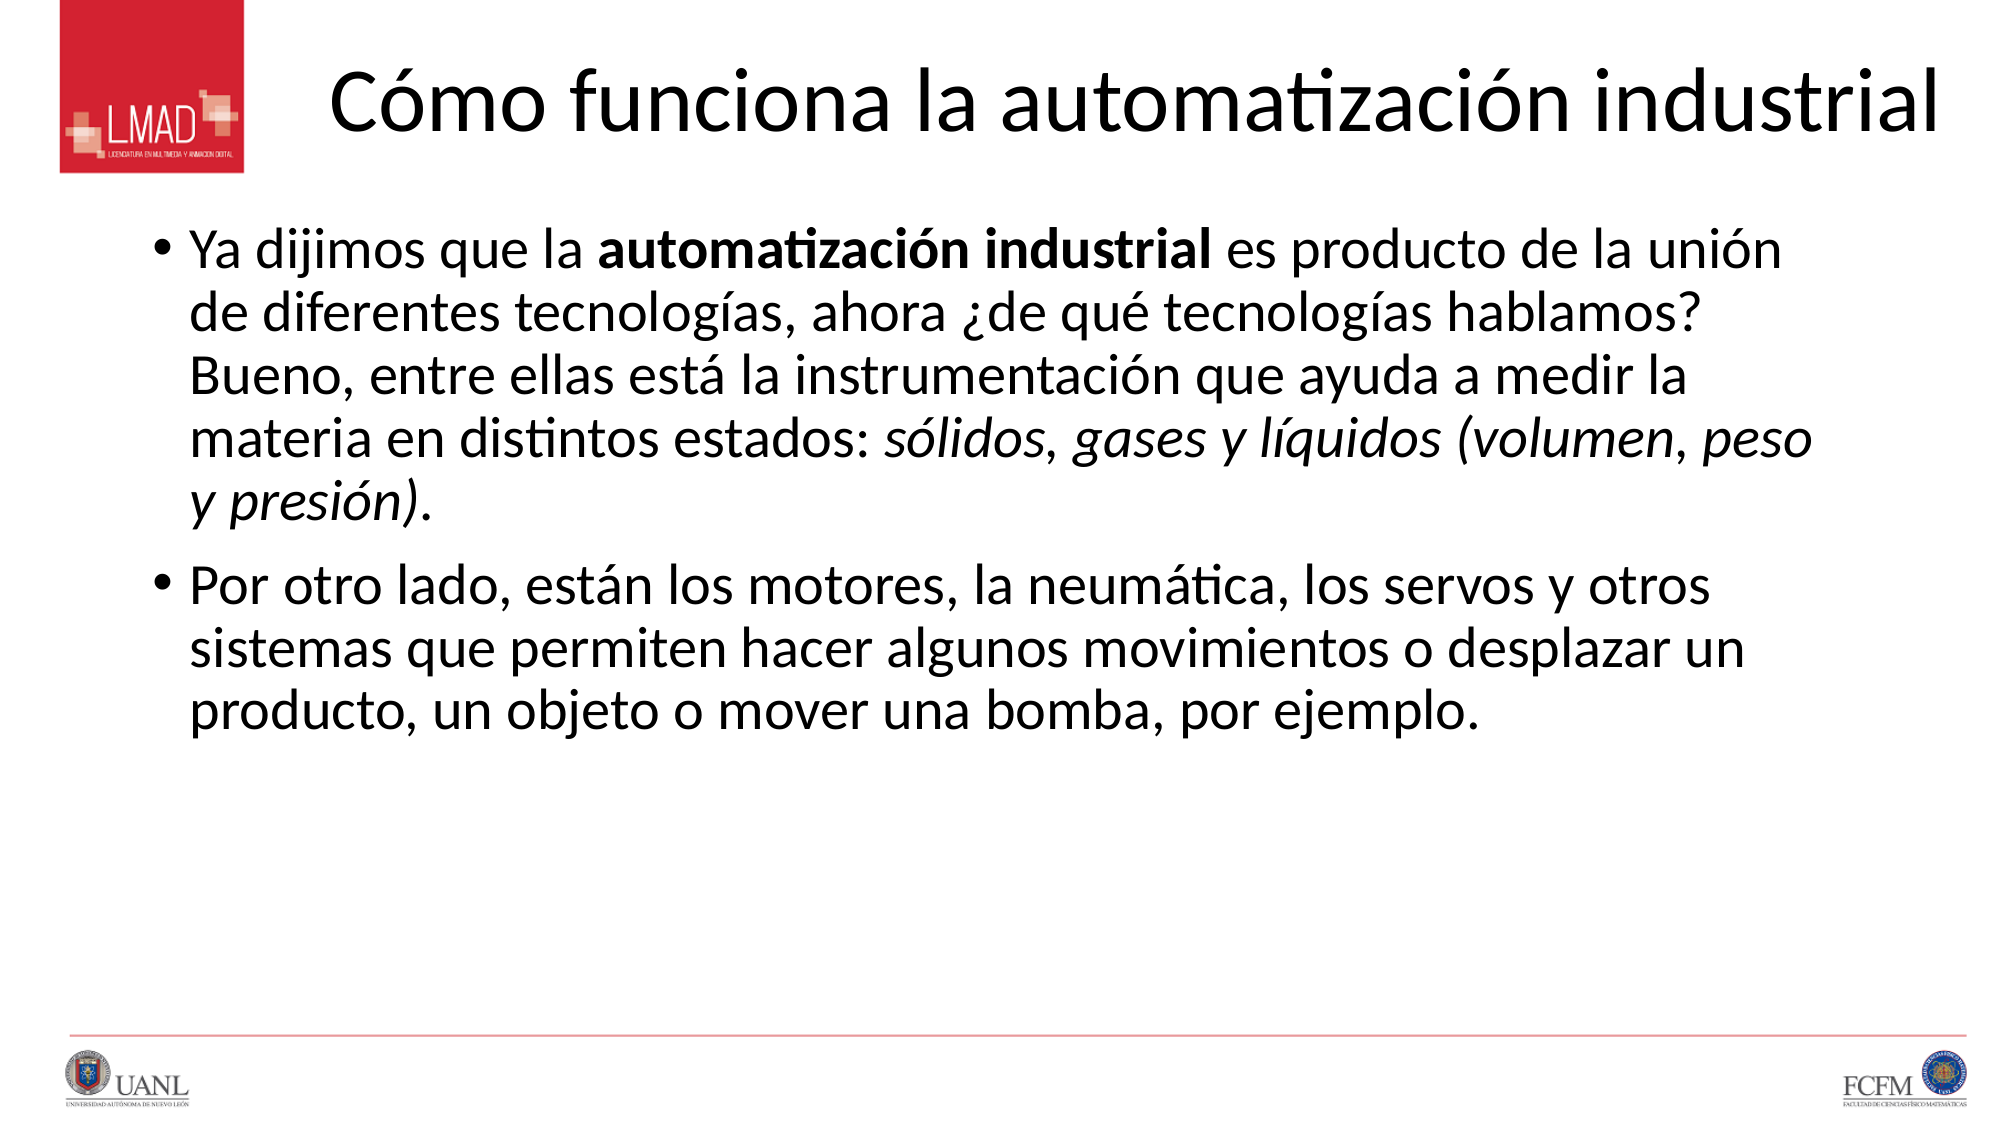

# Cómo funciona la automatización industrial
Ya dijimos que la automatización industrial es producto de la unión de diferentes tecnologías, ahora ¿de qué tecnologías hablamos? Bueno, entre ellas está la instrumentación que ayuda a medir la materia en distintos estados: sólidos, gases y líquidos (volumen, peso y presión).
Por otro lado, están los motores, la neumática, los servos y otros sistemas que permiten hacer algunos movimientos o desplazar un producto, un objeto o mover una bomba, por ejemplo.